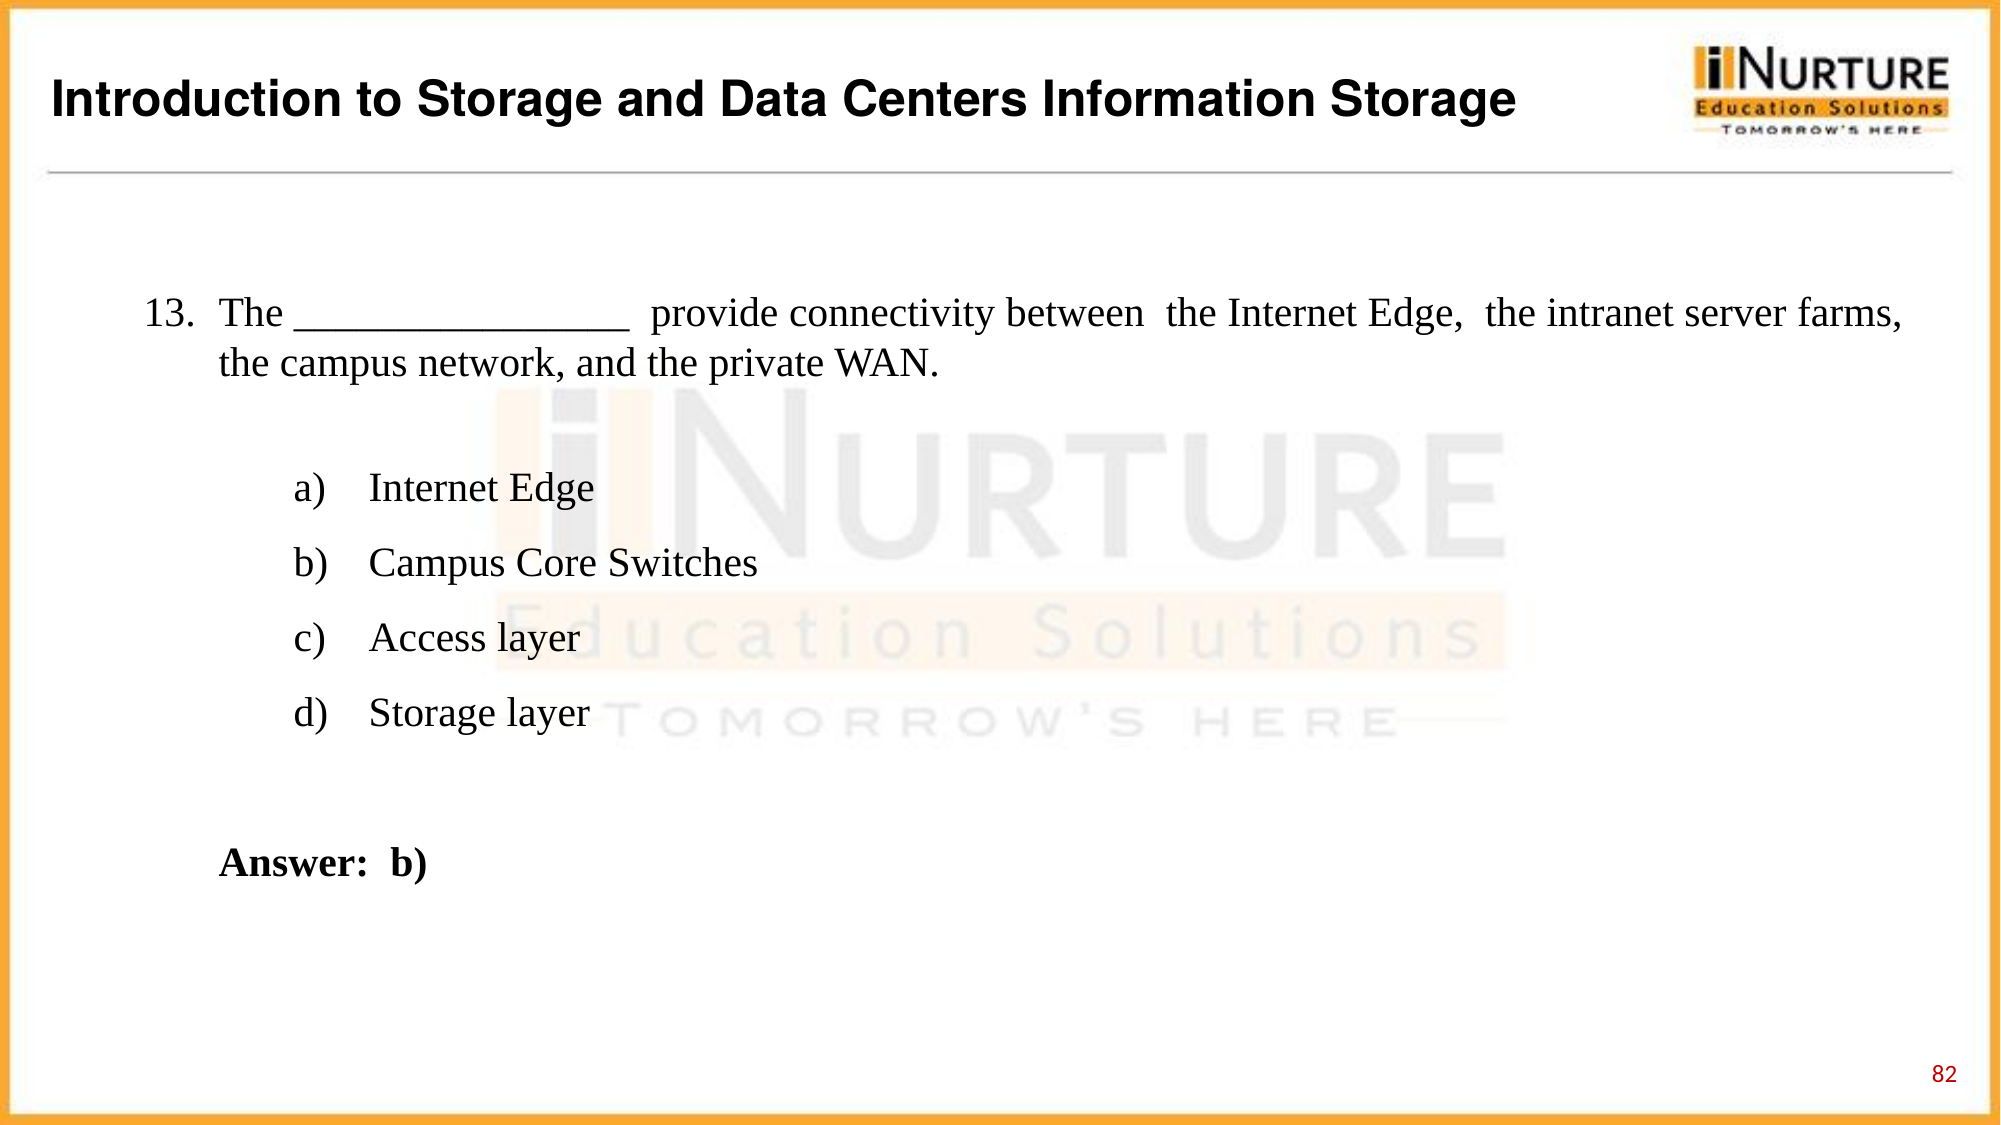

Introduction to Storage and Data Centers Information Storage

The ________________  provide connectivity between  the Internet Edge,  the intranet server farms, the campus network, and the private WAN.

Internet Edge
Campus Core Switches
Access layer
Storage layer

Answer:  b)

82